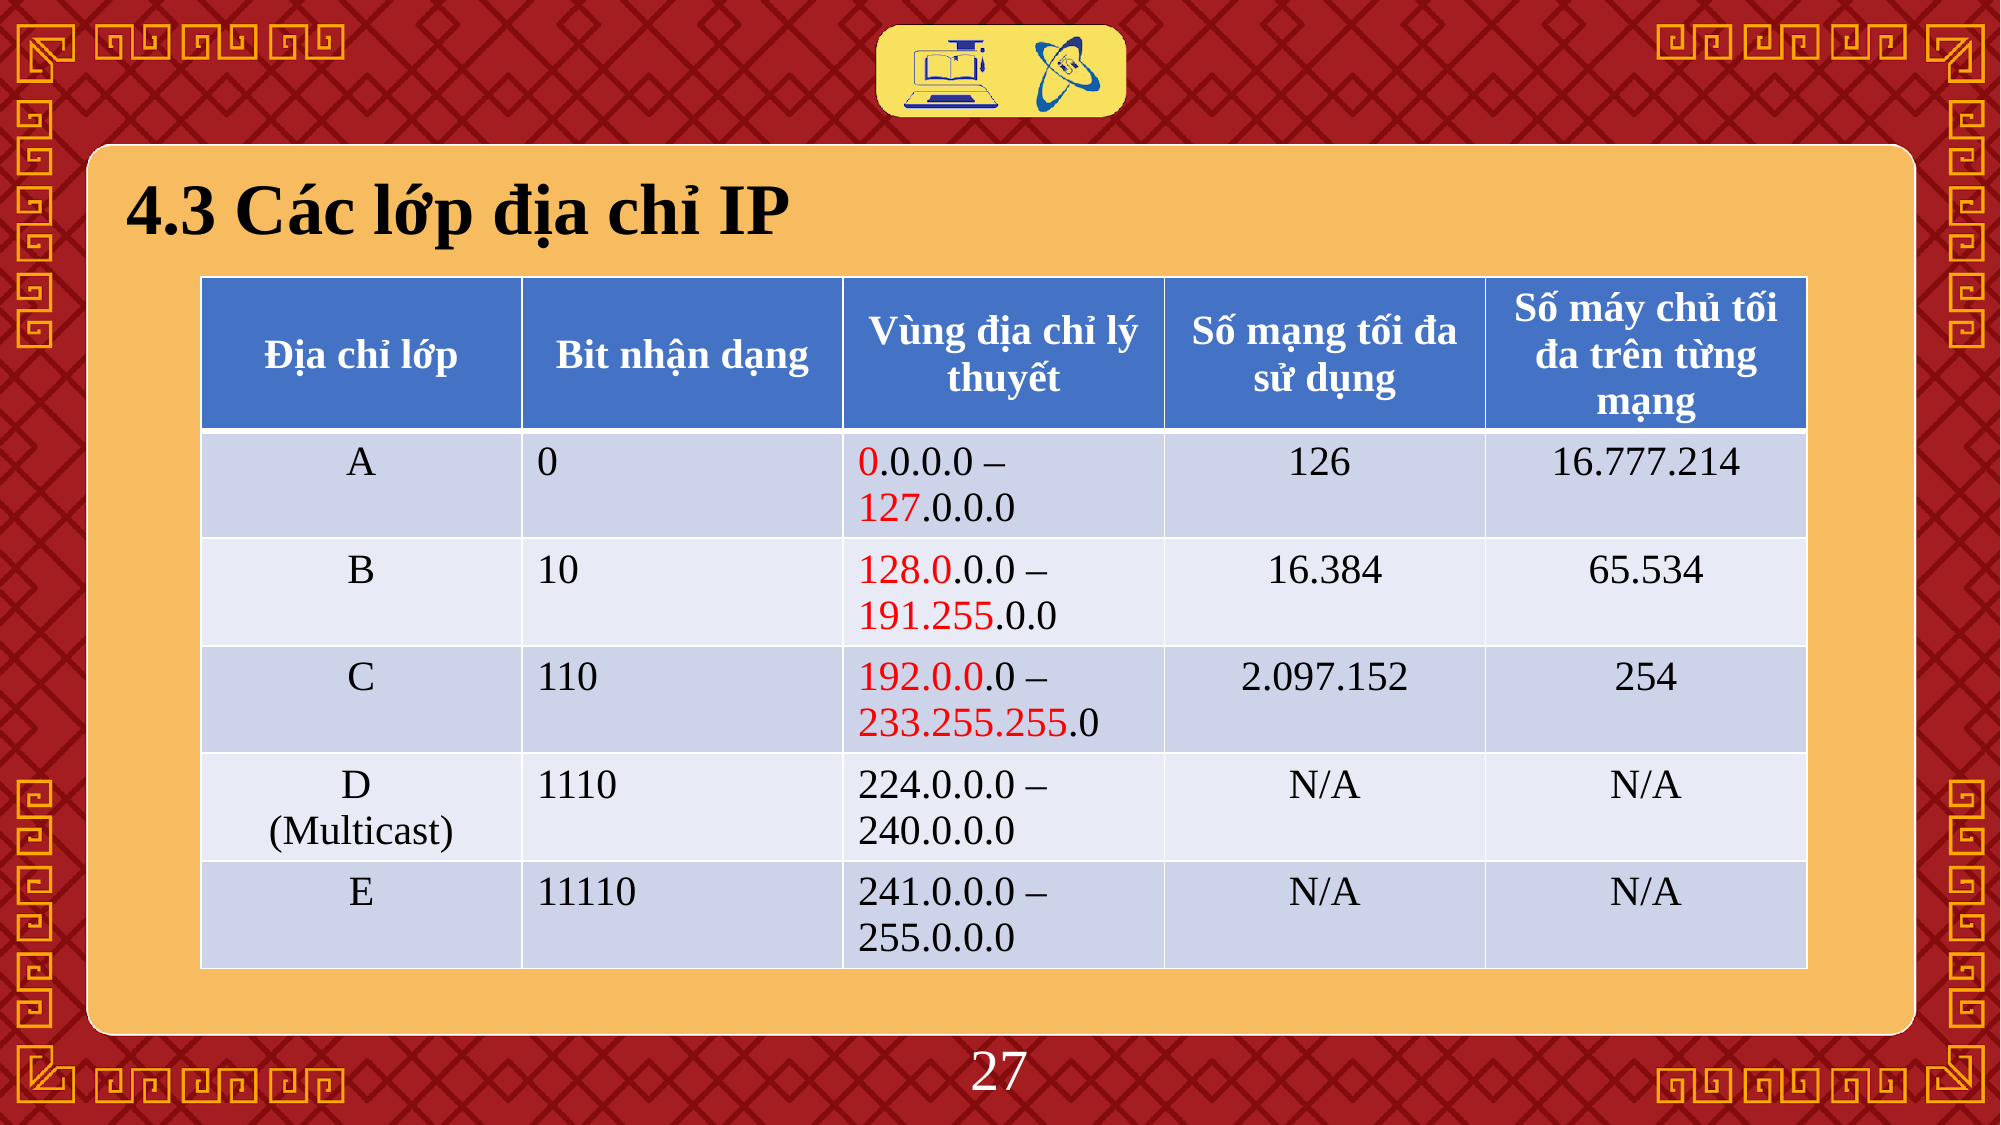

# 4.3 Các lớp địa chỉ IP
| Địa chỉ lớp | Bit nhận dạng | Vùng địa chỉ lý thuyết | Số mạng tối đa sử dụng | Số máy chủ tối đa trên từng mạng |
| --- | --- | --- | --- | --- |
| A | 0 | 0.0.0.0 – 127.0.0.0 | 126 | 16.777.214 |
| B | 10 | 128.0.0.0 – 191.255.0.0 | 16.384 | 65.534 |
| C | 110 | 192.0.0.0 – 233.255.255.0 | 2.097.152 | 254 |
| D (Multicast) | 1110 | 224.0.0.0 – 240.0.0.0 | N/A | N/A |
| E | 11110 | 241.0.0.0 – 255.0.0.0 | N/A | N/A |
27